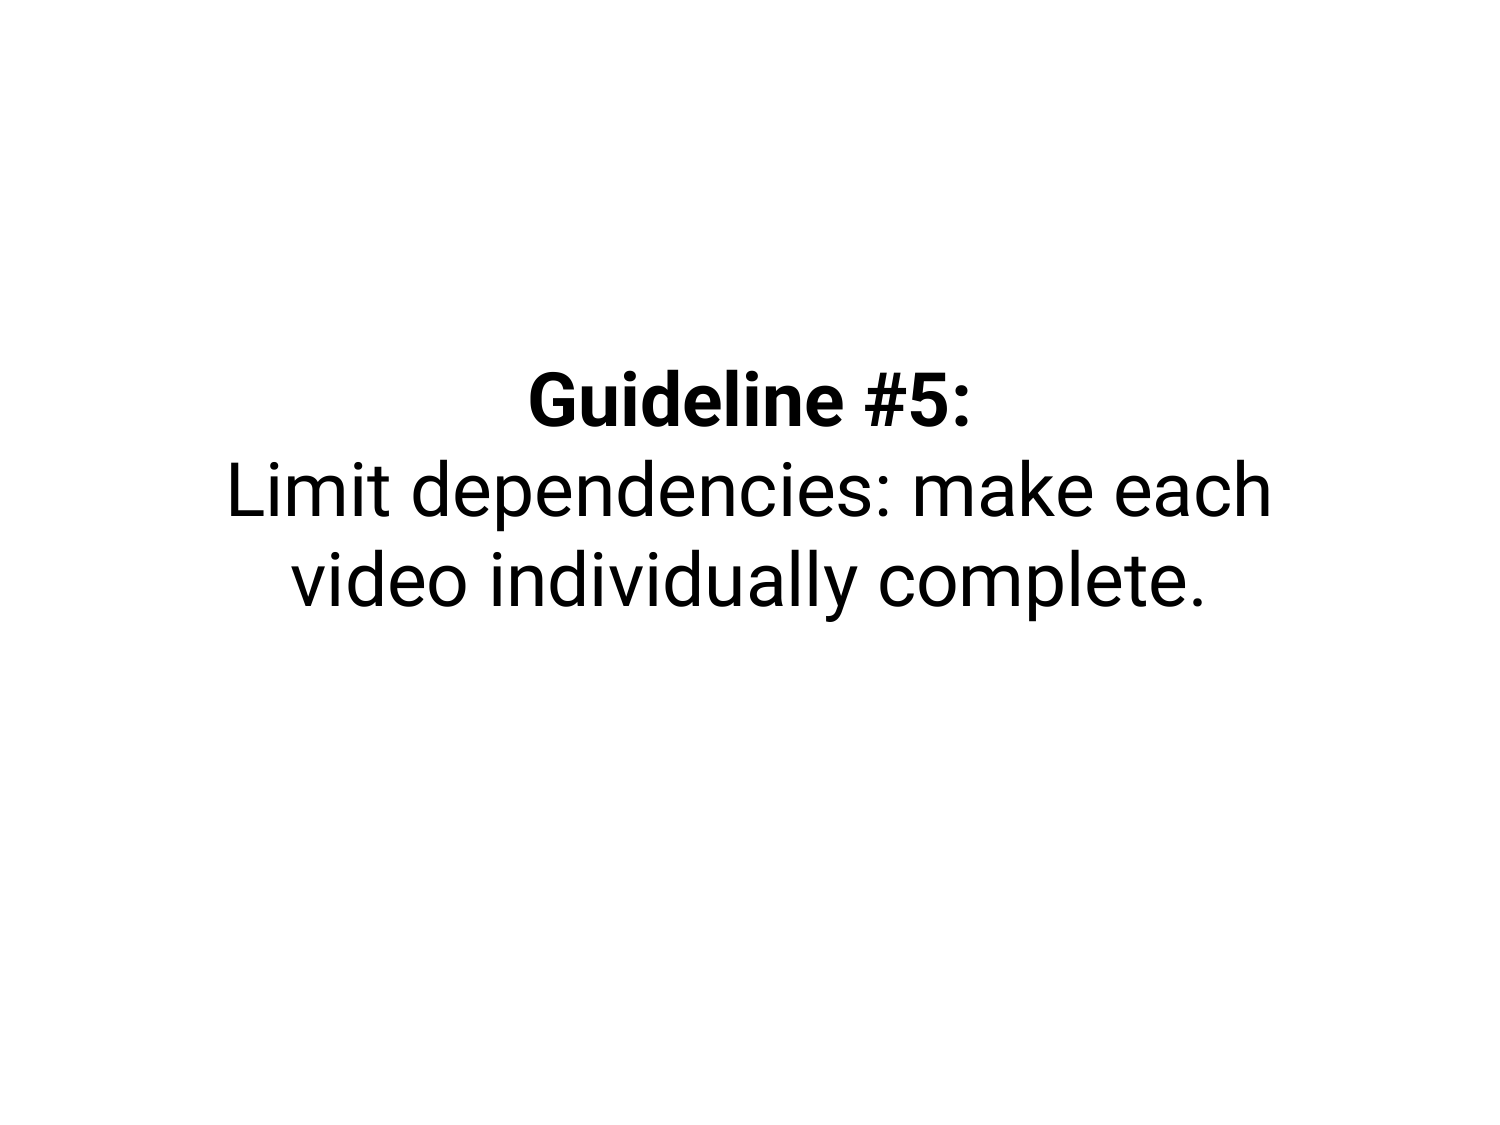

Guideline #5:
Limit dependencies: make each video individually complete.